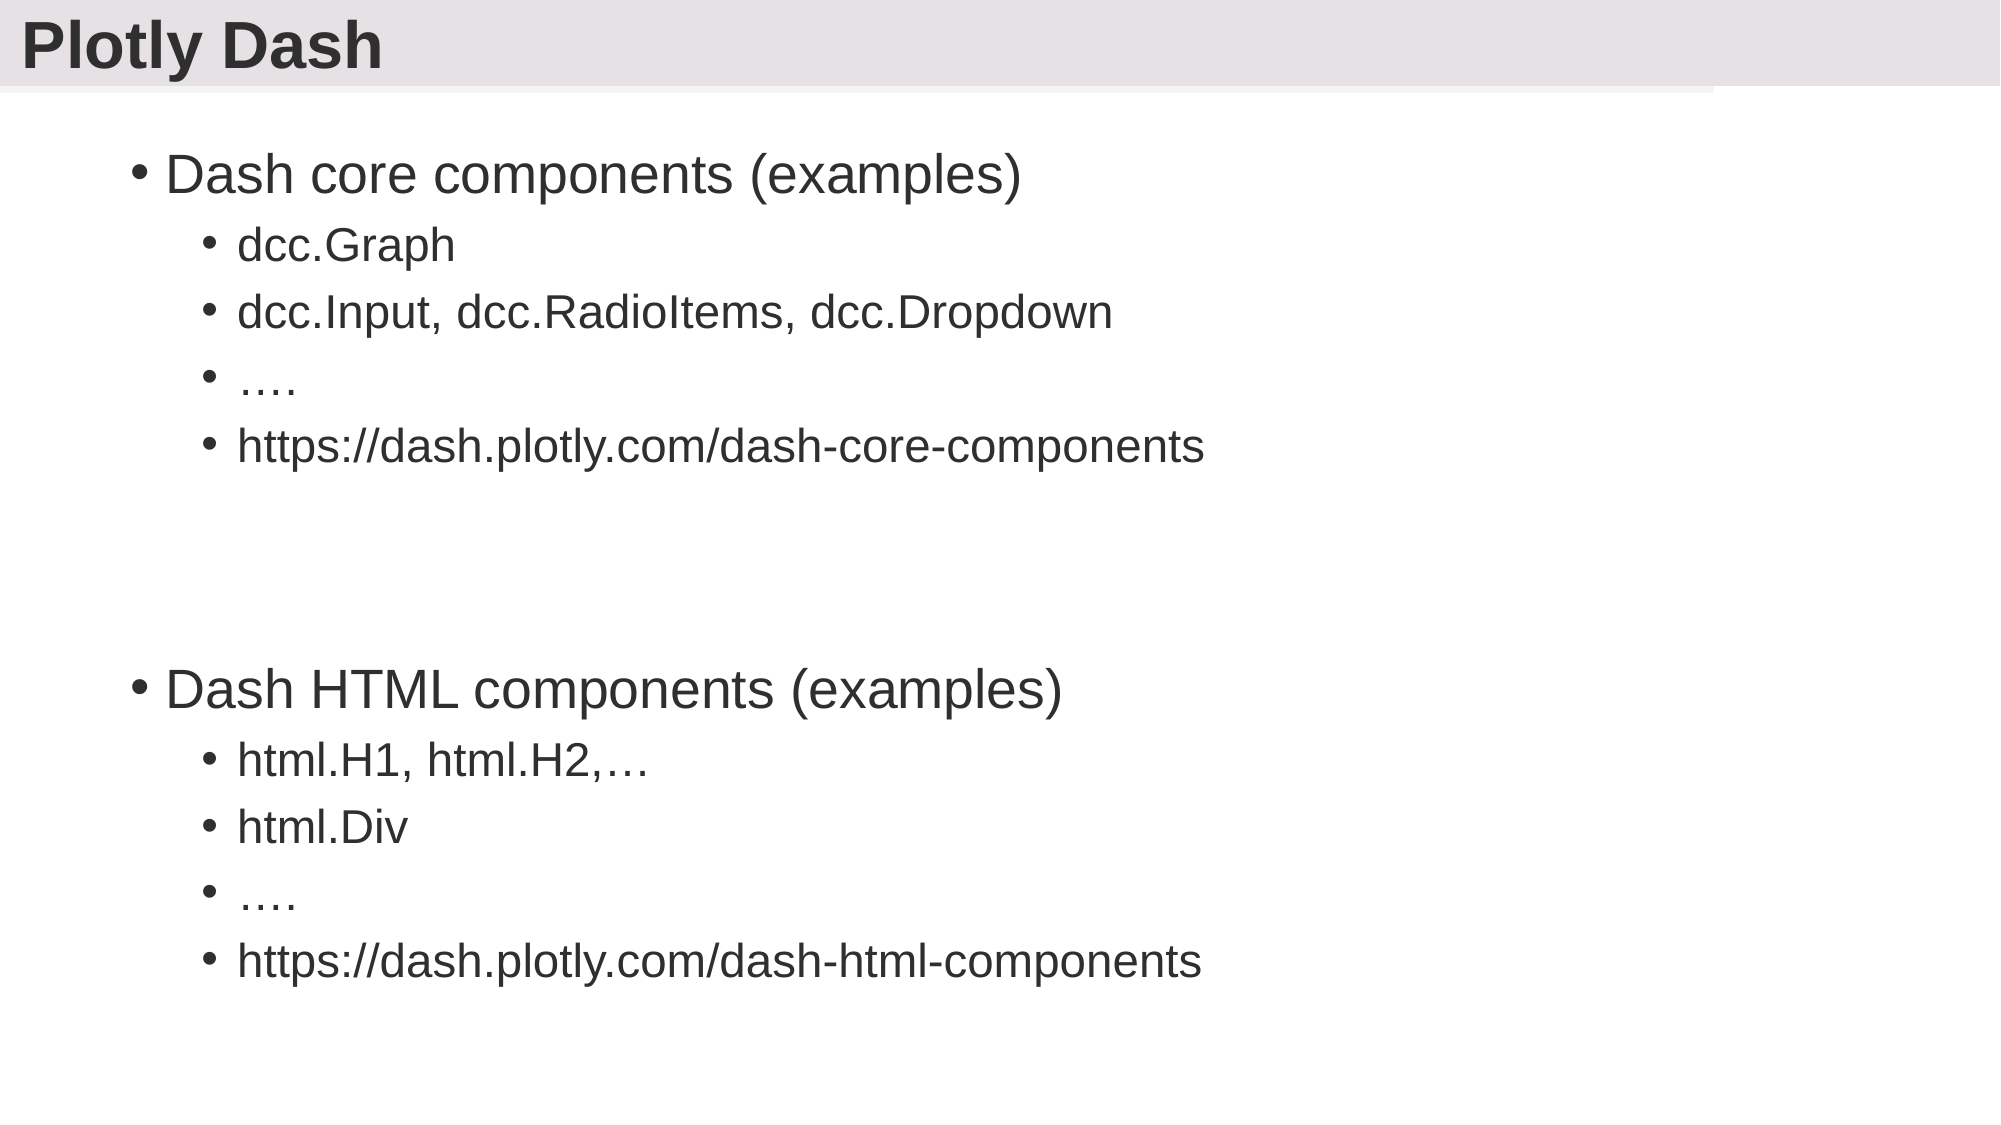

# Plotly Dash
Dash core components (examples)
dcc.Graph
dcc.Input, dcc.RadioItems, dcc.Dropdown
….
https://dash.plotly.com/dash-core-components

Dash HTML components (examples)
html.H1, html.H2,…
html.Div
….
https://dash.plotly.com/dash-html-components